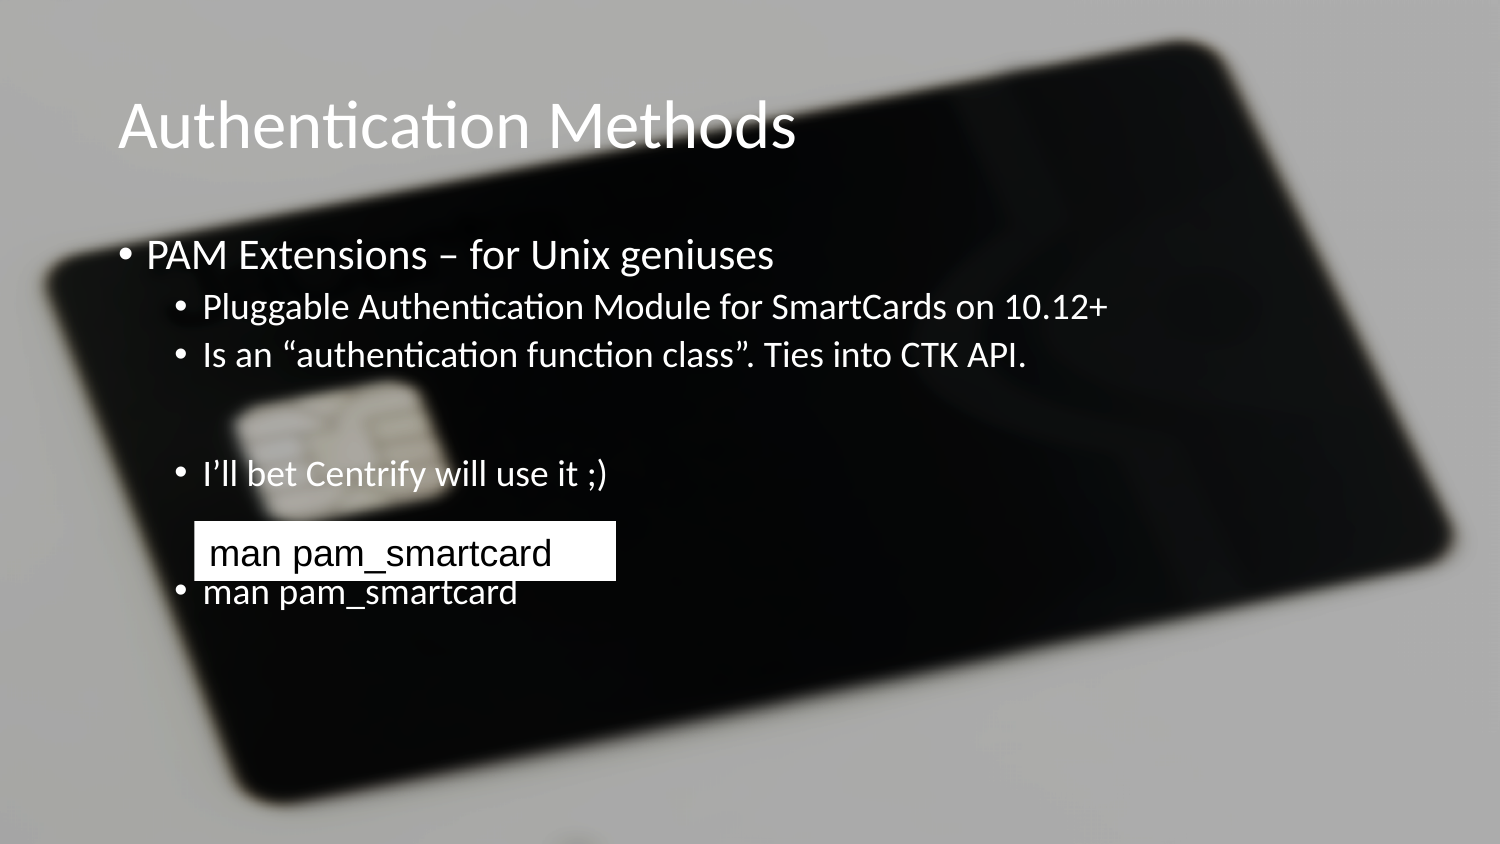

# Authentication Methods
PAM Extensions – for Unix geniuses
Pluggable Authentication Module for SmartCards on 10.12+
Is an “authentication function class”. Ties into CTK API.

I’ll bet Centrify will use it ;)

man pam_smartcard

man pam_smartcard